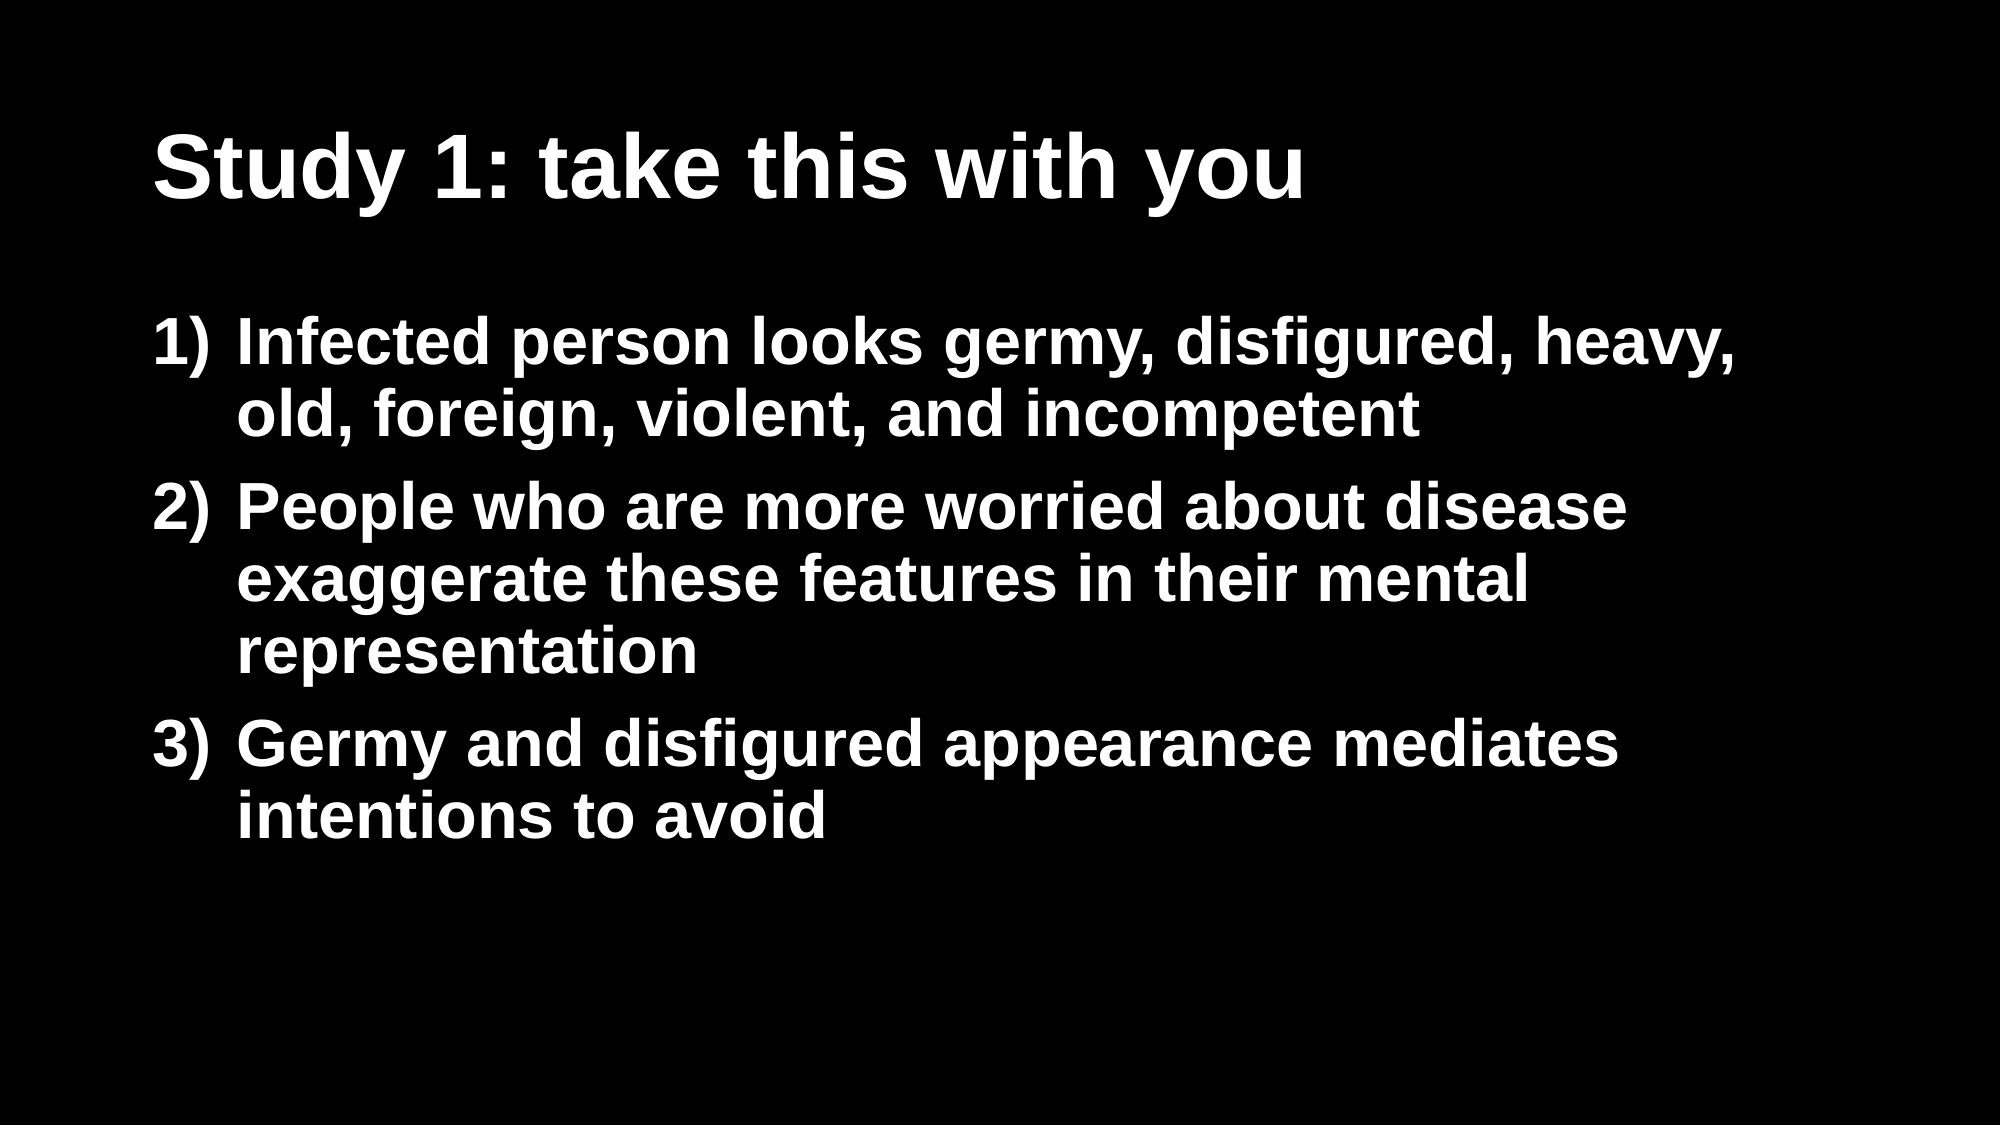

# Study 1: take this with you
Infected person looks germy, disfigured, heavy, old, foreign, violent, and incompetent
People who are more worried about disease exaggerate these features in their mental representation
Germy and disfigured appearance mediates intentions to avoid